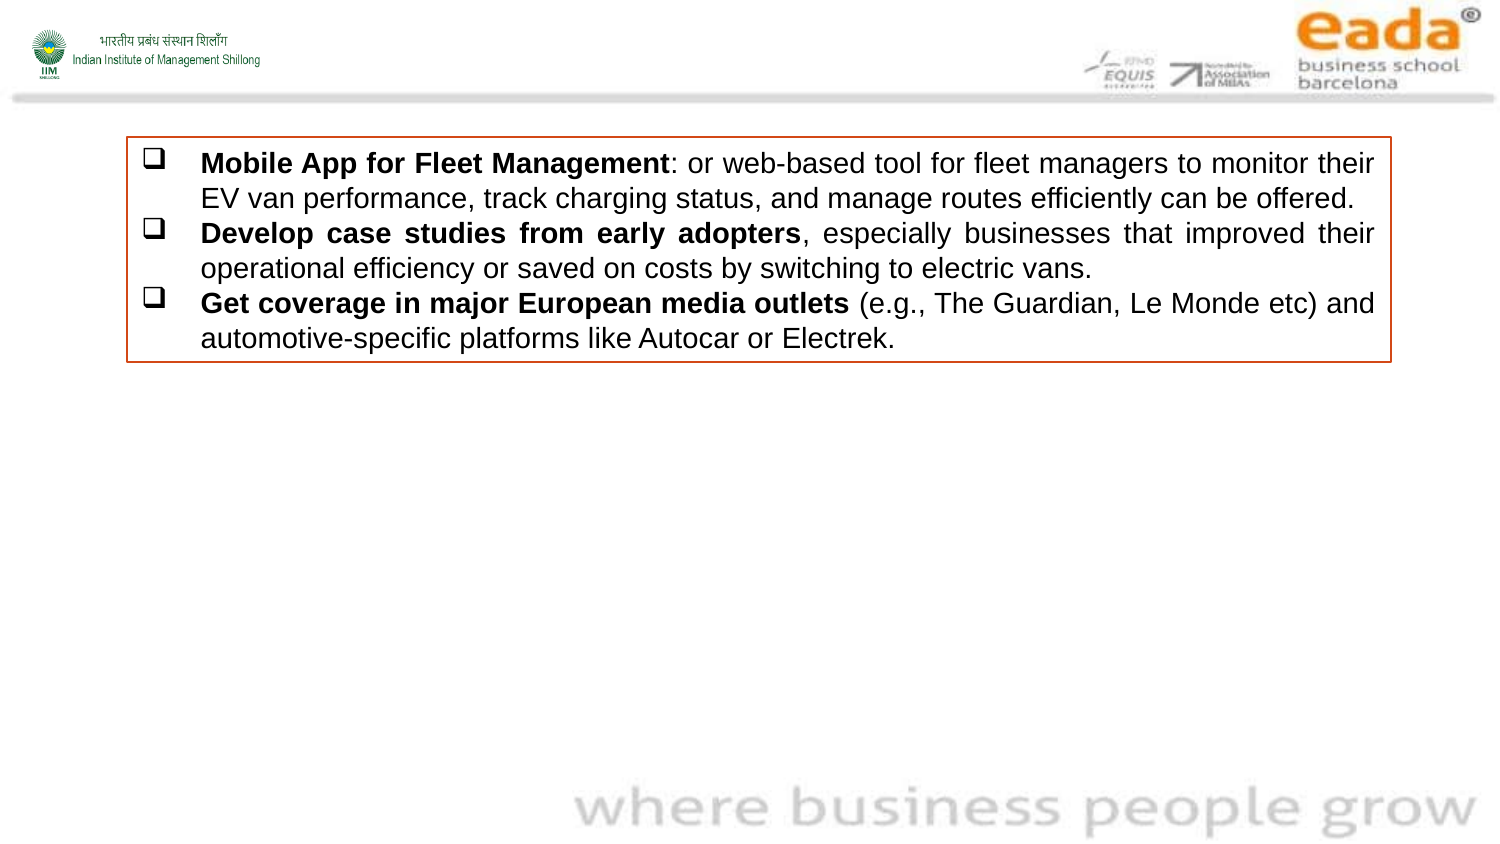

Mobile App for Fleet Management: or web-based tool for fleet managers to monitor their EV van performance, track charging status, and manage routes efficiently can be offered.
Develop case studies from early adopters, especially businesses that improved their operational efficiency or saved on costs by switching to electric vans.
Get coverage in major European media outlets (e.g., The Guardian, Le Monde etc) and automotive-specific platforms like Autocar or Electrek.